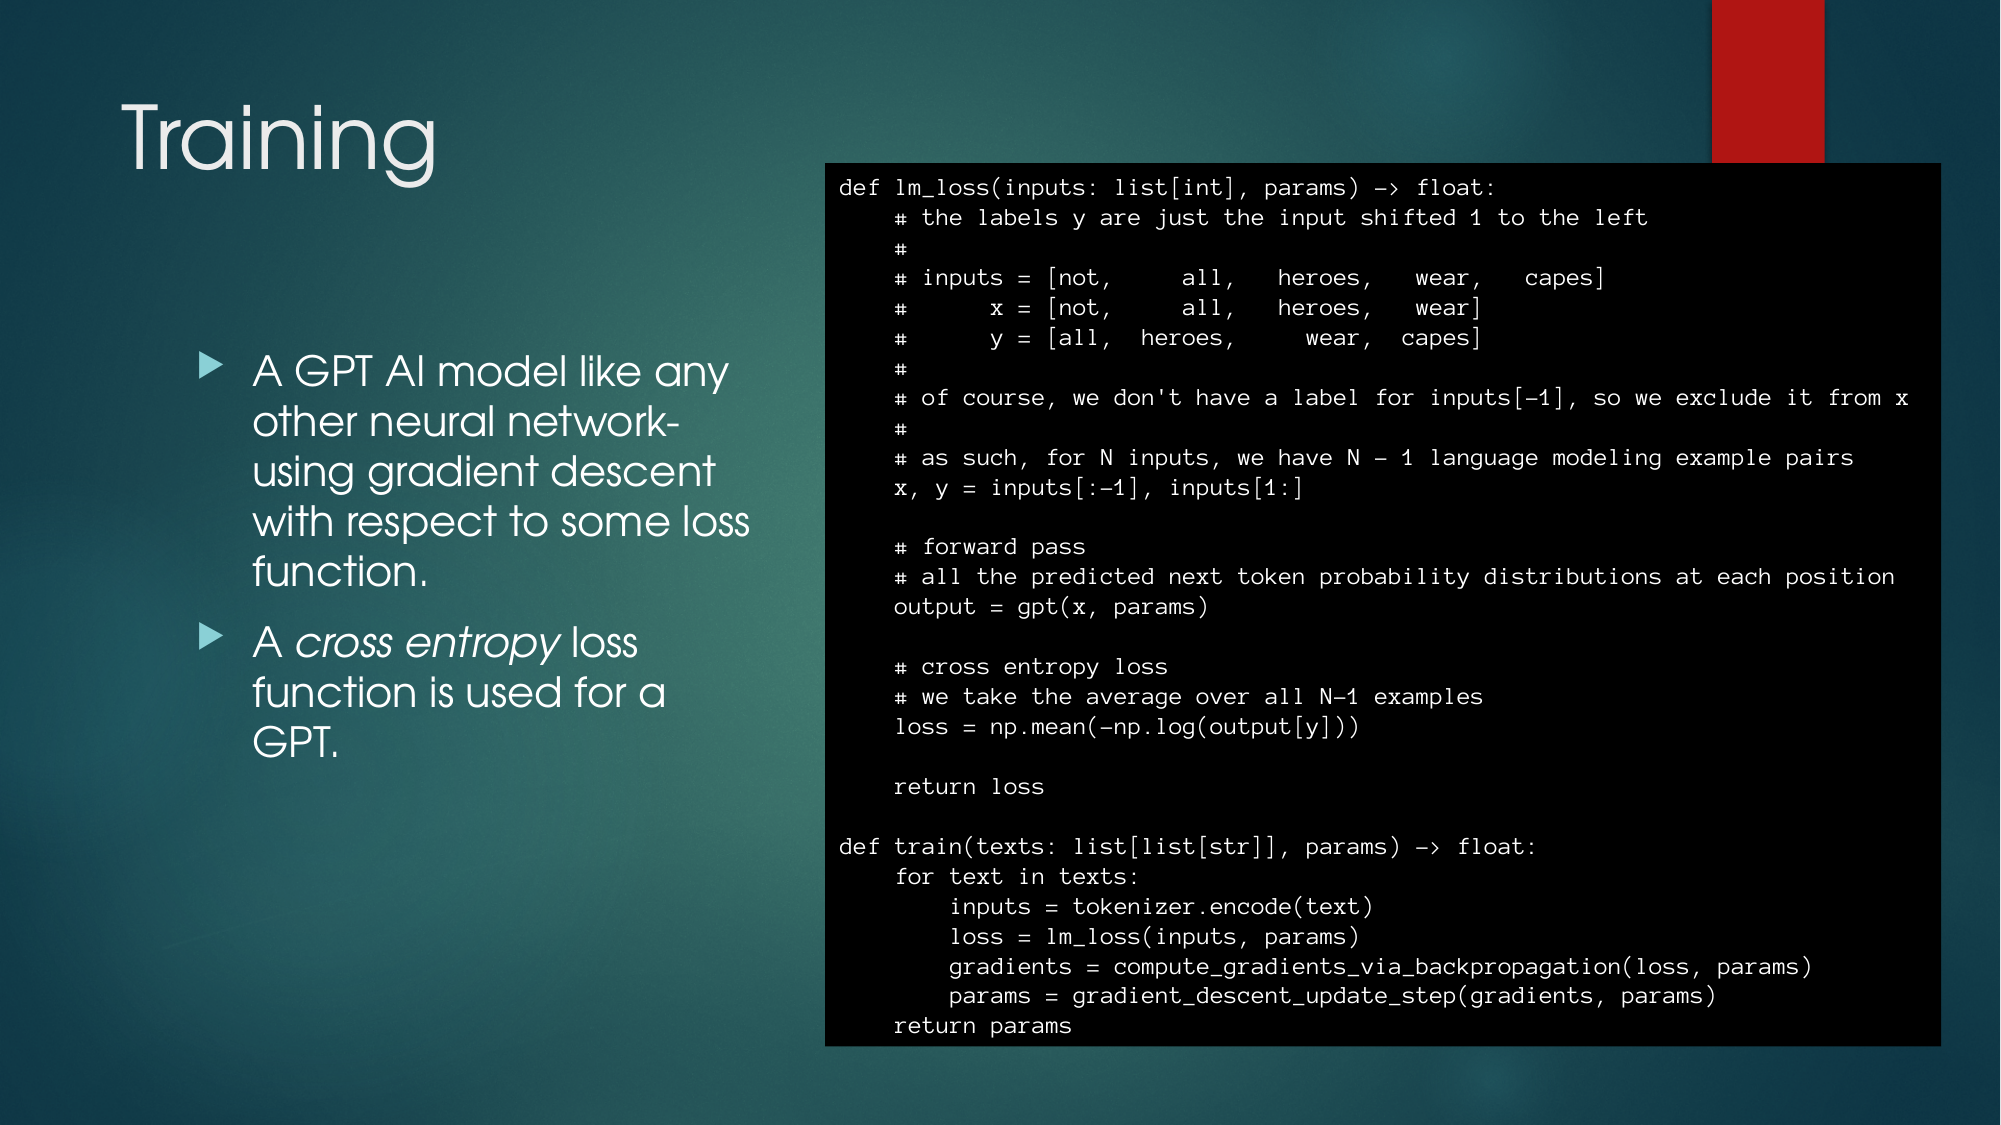

# Training
def lm_loss(inputs: list[int], params) -> float:
    # the labels y are just the input shifted 1 to the left
    #
    # inputs = [not,     all,   heroes,   wear,   capes]
    #      x = [not,     all,   heroes,   wear]
    #      y = [all,  heroes,     wear,  capes]
    #
    # of course, we don't have a label for inputs[-1], so we exclude it from x
    #
    # as such, for N inputs, we have N - 1 language modeling example pairs
    x, y = inputs[:-1], inputs[1:]

    # forward pass
    # all the predicted next token probability distributions at each position
    output = gpt(x, params)

    # cross entropy loss
    # we take the average over all N-1 examples
    loss = np.mean(-np.log(output[y]))

    return loss

def train(texts: list[list[str]], params) -> float:
    for text in texts:
        inputs = tokenizer.encode(text)
        loss = lm_loss(inputs, params)
        gradients = compute_gradients_via_backpropagation(loss, params)
        params = gradient_descent_update_step(gradients, params)
    return params
A GPT AI model like any other neural network- using gradient descent with respect to some loss function.
A cross entropy loss function is used for a GPT.